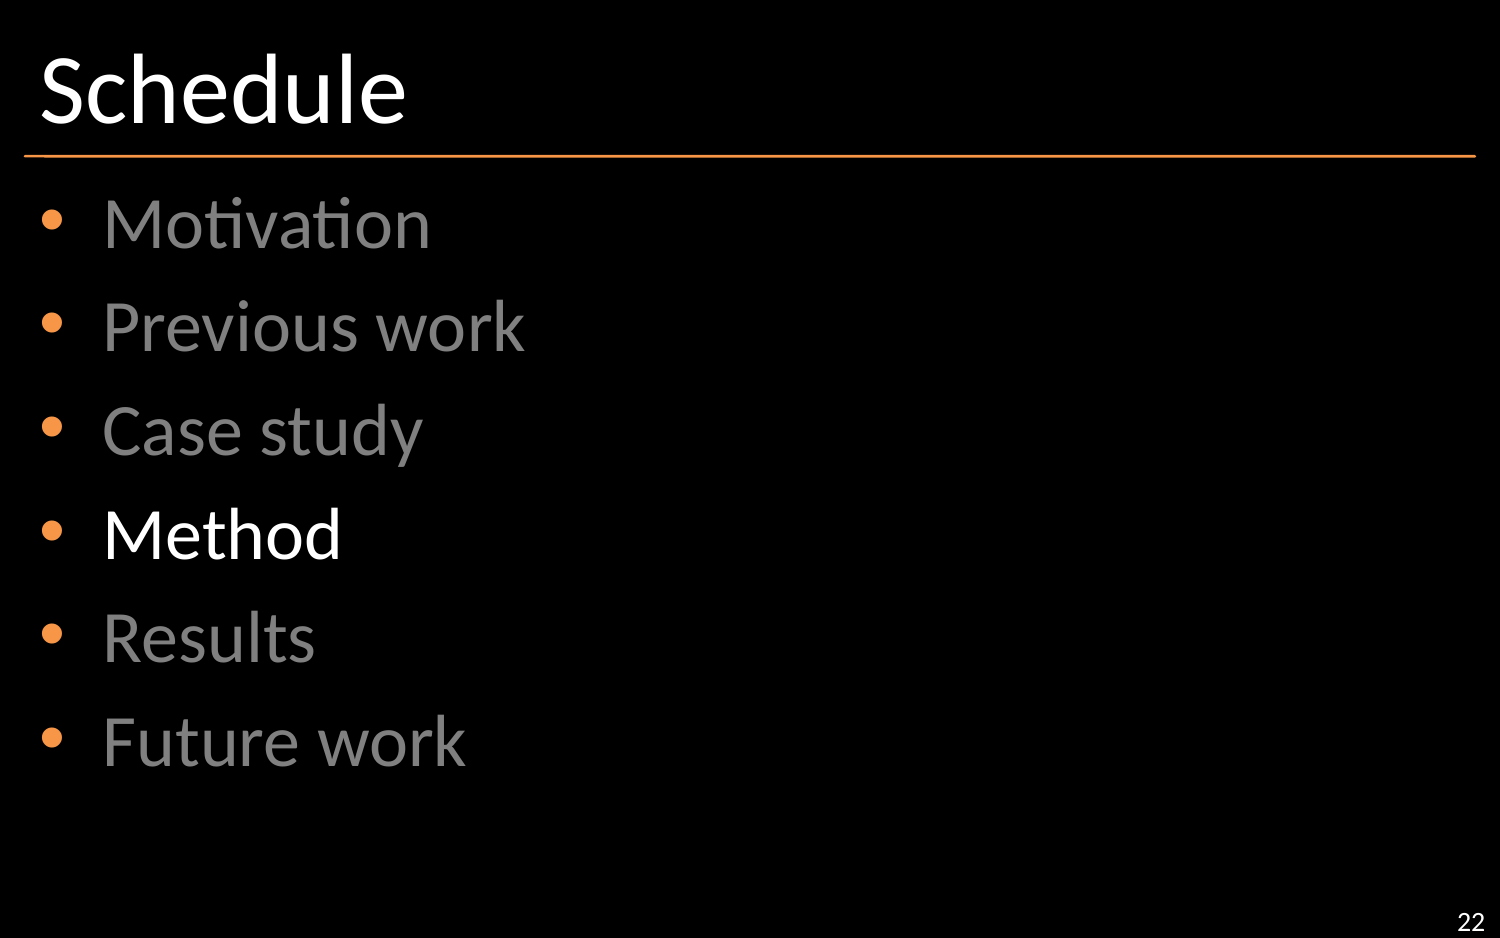

# Schedule
Motivation
Previous work
Case study
Method
Results
Future work

22